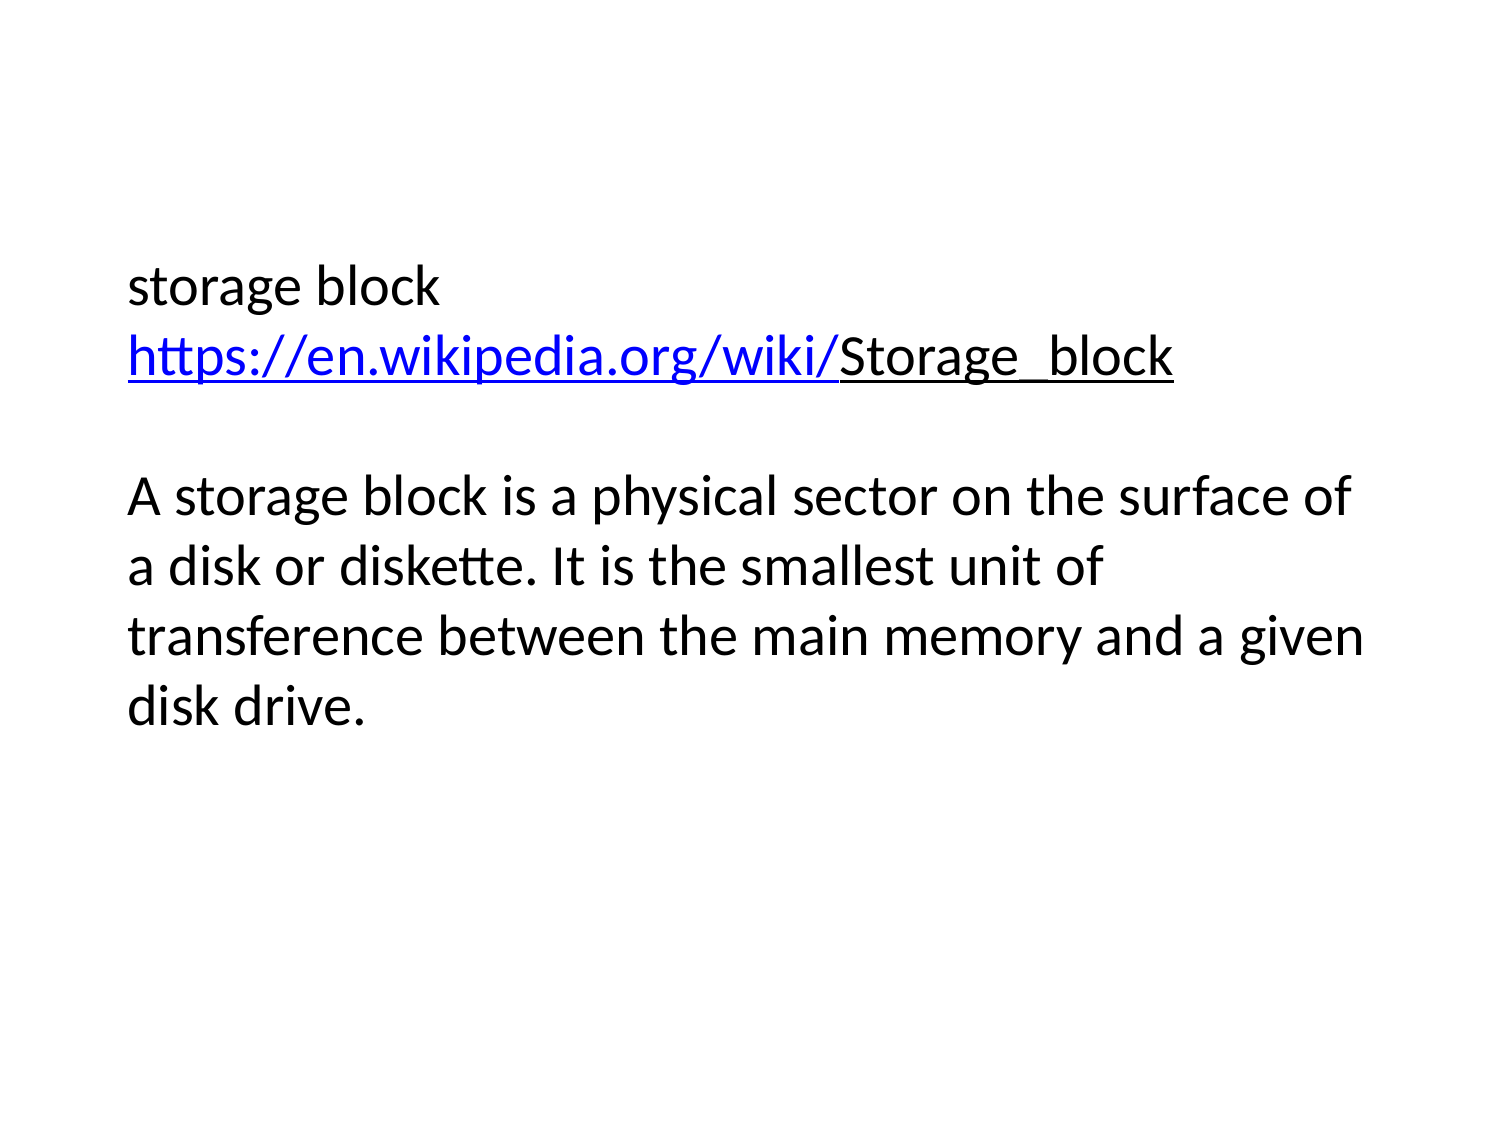

# storage block https://en.wikipedia.org/wiki/Storage_block A storage block is a physical sector on the surface of a disk or diskette. It is the smallest unit of transference between the main memory and a given disk drive.